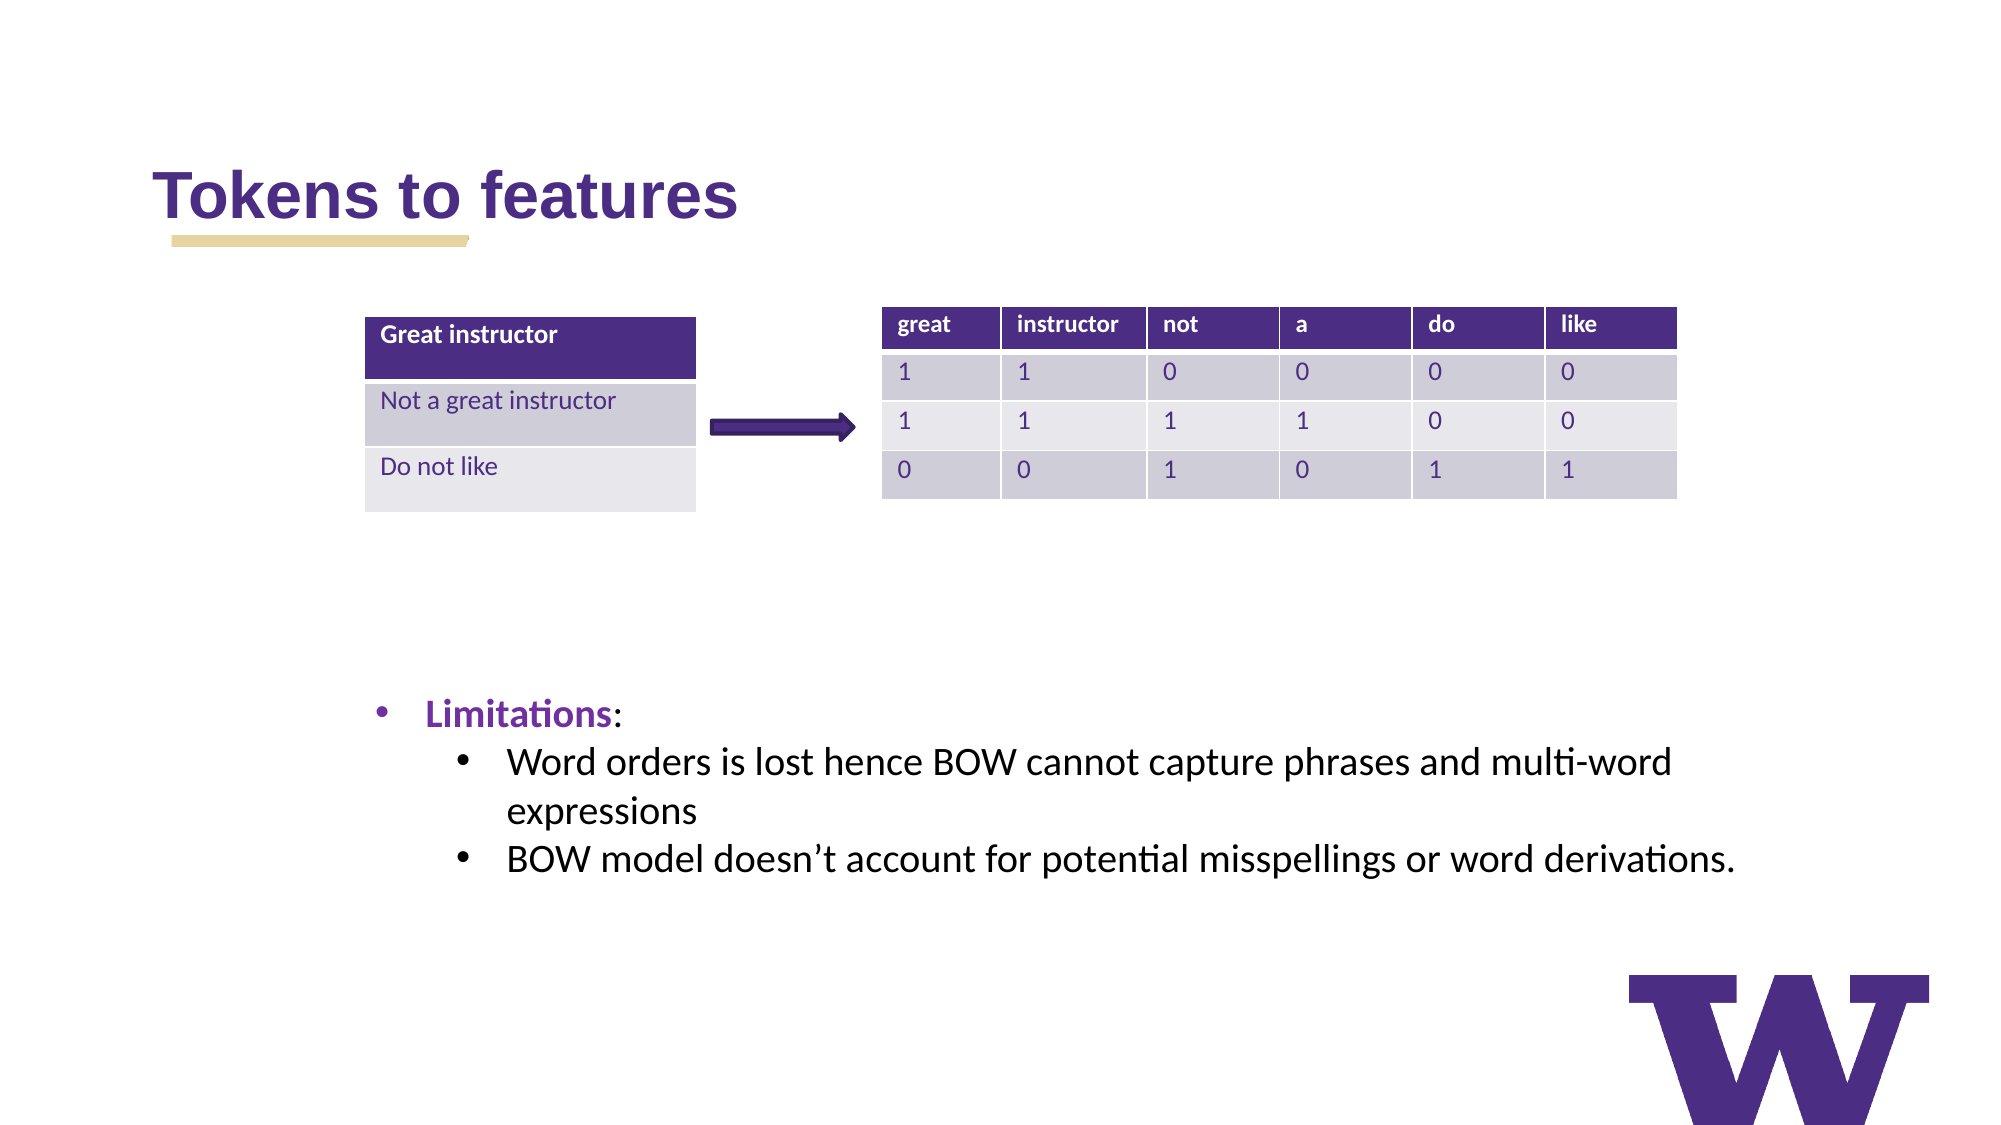

# Tokens to features

| great | instructor | not | a | do | like |
| --- | --- | --- | --- | --- | --- |
| 1 | 1 | 0 | 0 | 0 | 0 |
| 1 | 1 | 1 | 1 | 0 | 0 |
| 0 | 0 | 1 | 0 | 1 | 1 |
| Great instructor |
| --- |
| Not a great instructor |
| Do not like |

Limitations:
Word orders is lost hence BOW cannot capture phrases and multi-word expressions
BOW model doesn’t account for potential misspellings or word derivations.